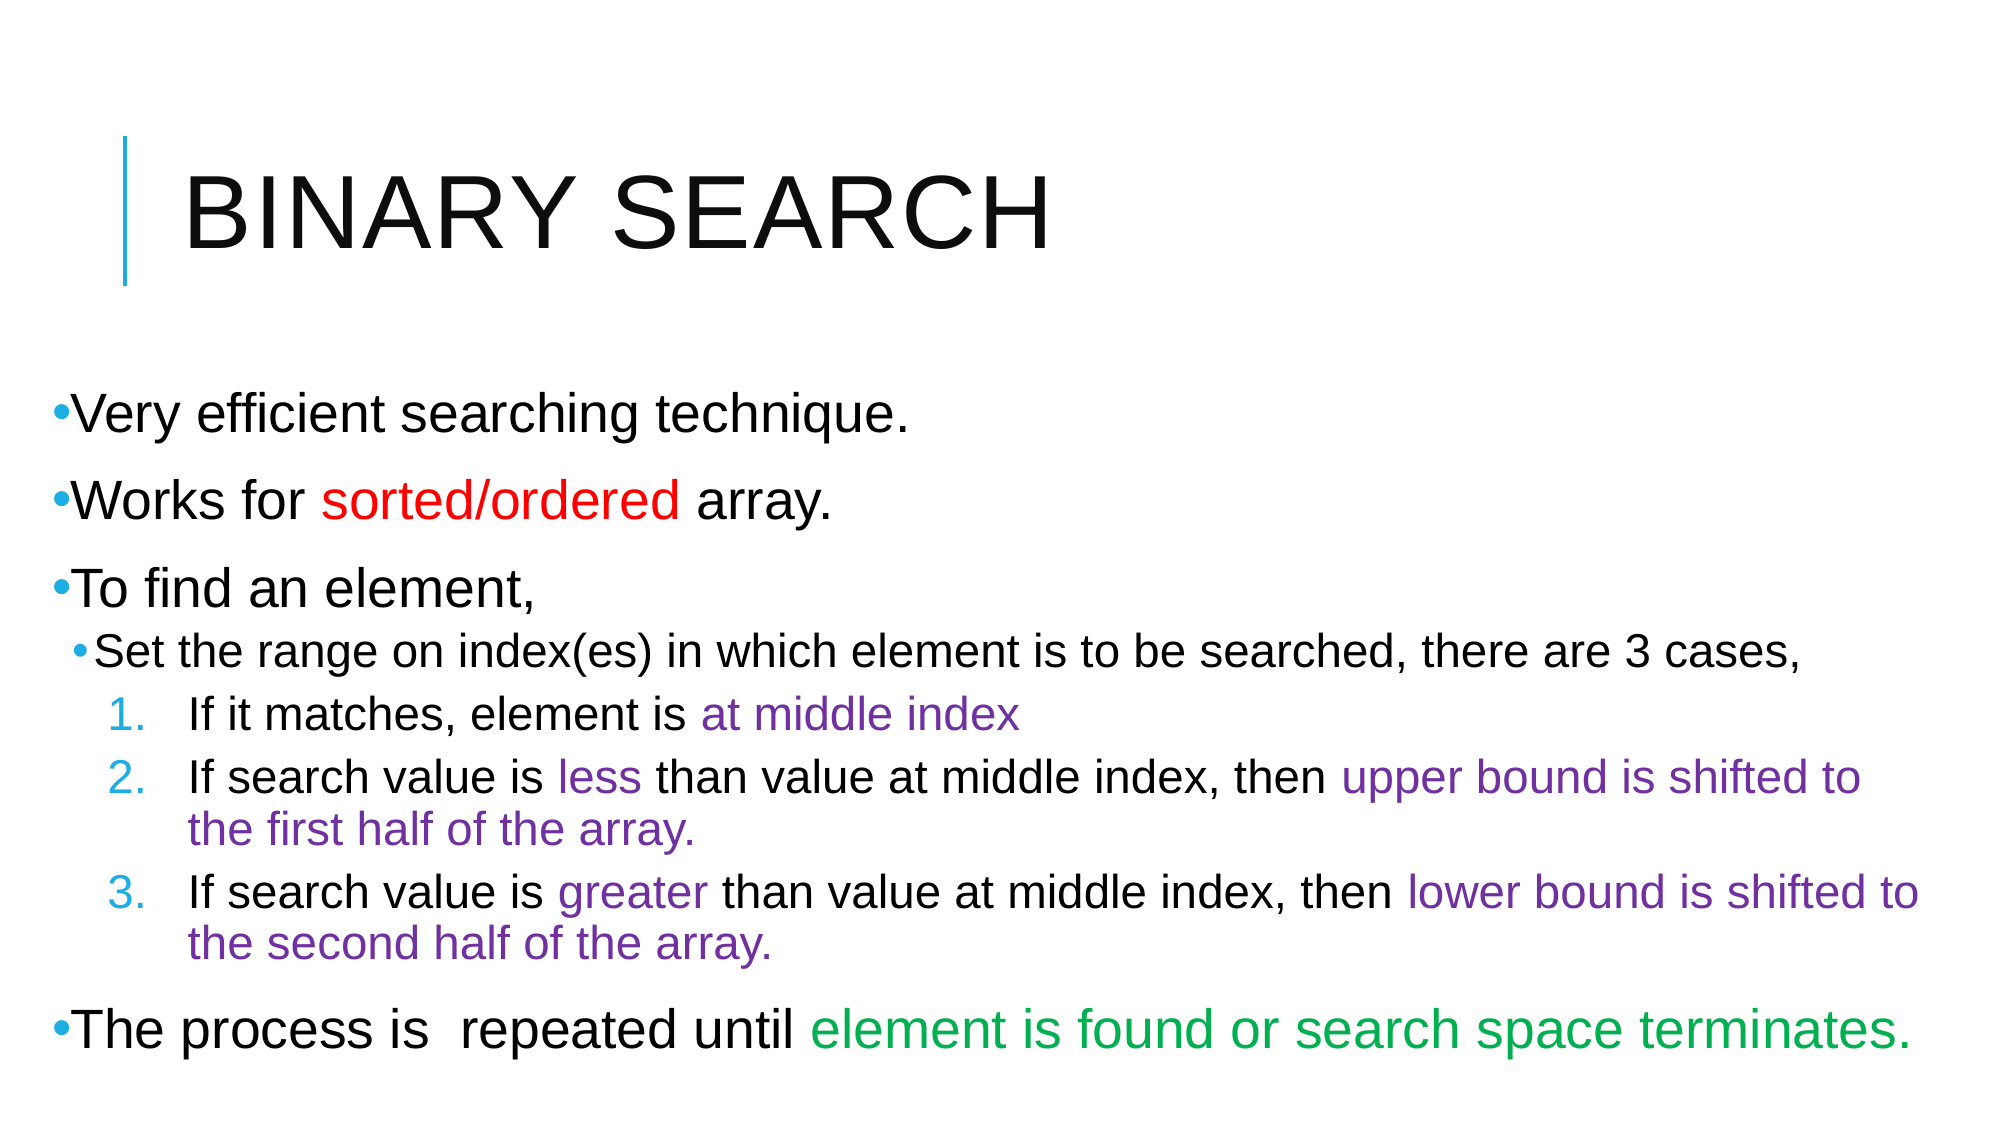

# Binary Search
Very efficient searching technique.
Works for sorted/ordered array.
To find an element,
Set the range on index(es) in which element is to be searched, there are 3 cases,
If it matches, element is at middle index
If search value is less than value at middle index, then upper bound is shifted to the first half of the array.
If search value is greater than value at middle index, then lower bound is shifted to the second half of the array.
The process is  repeated until element is found or search space terminates.